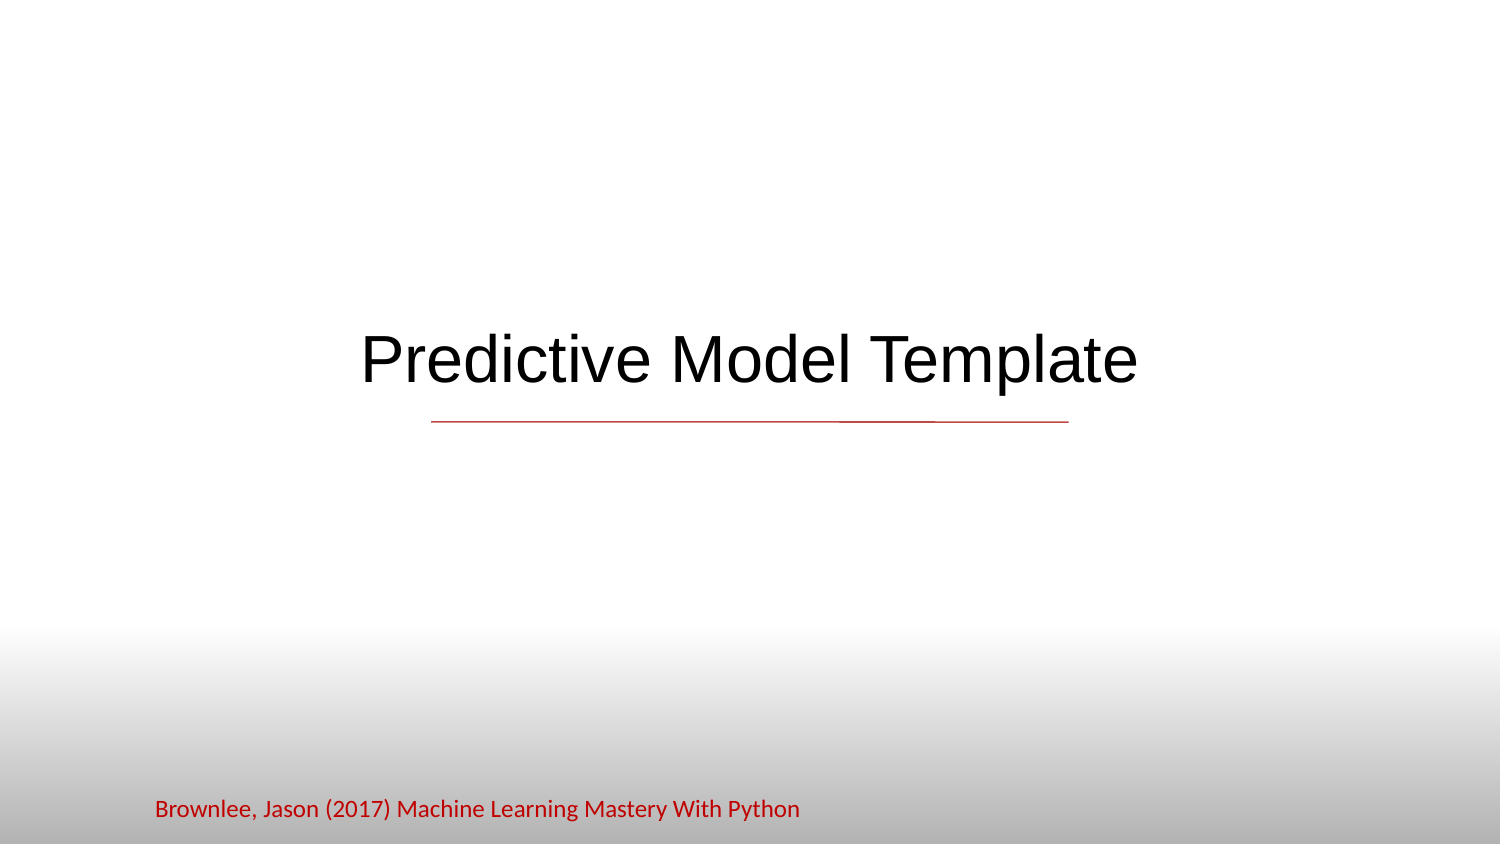

# Predictive Model Template
Brownlee, Jason (2017) Machine Learning Mastery With Python